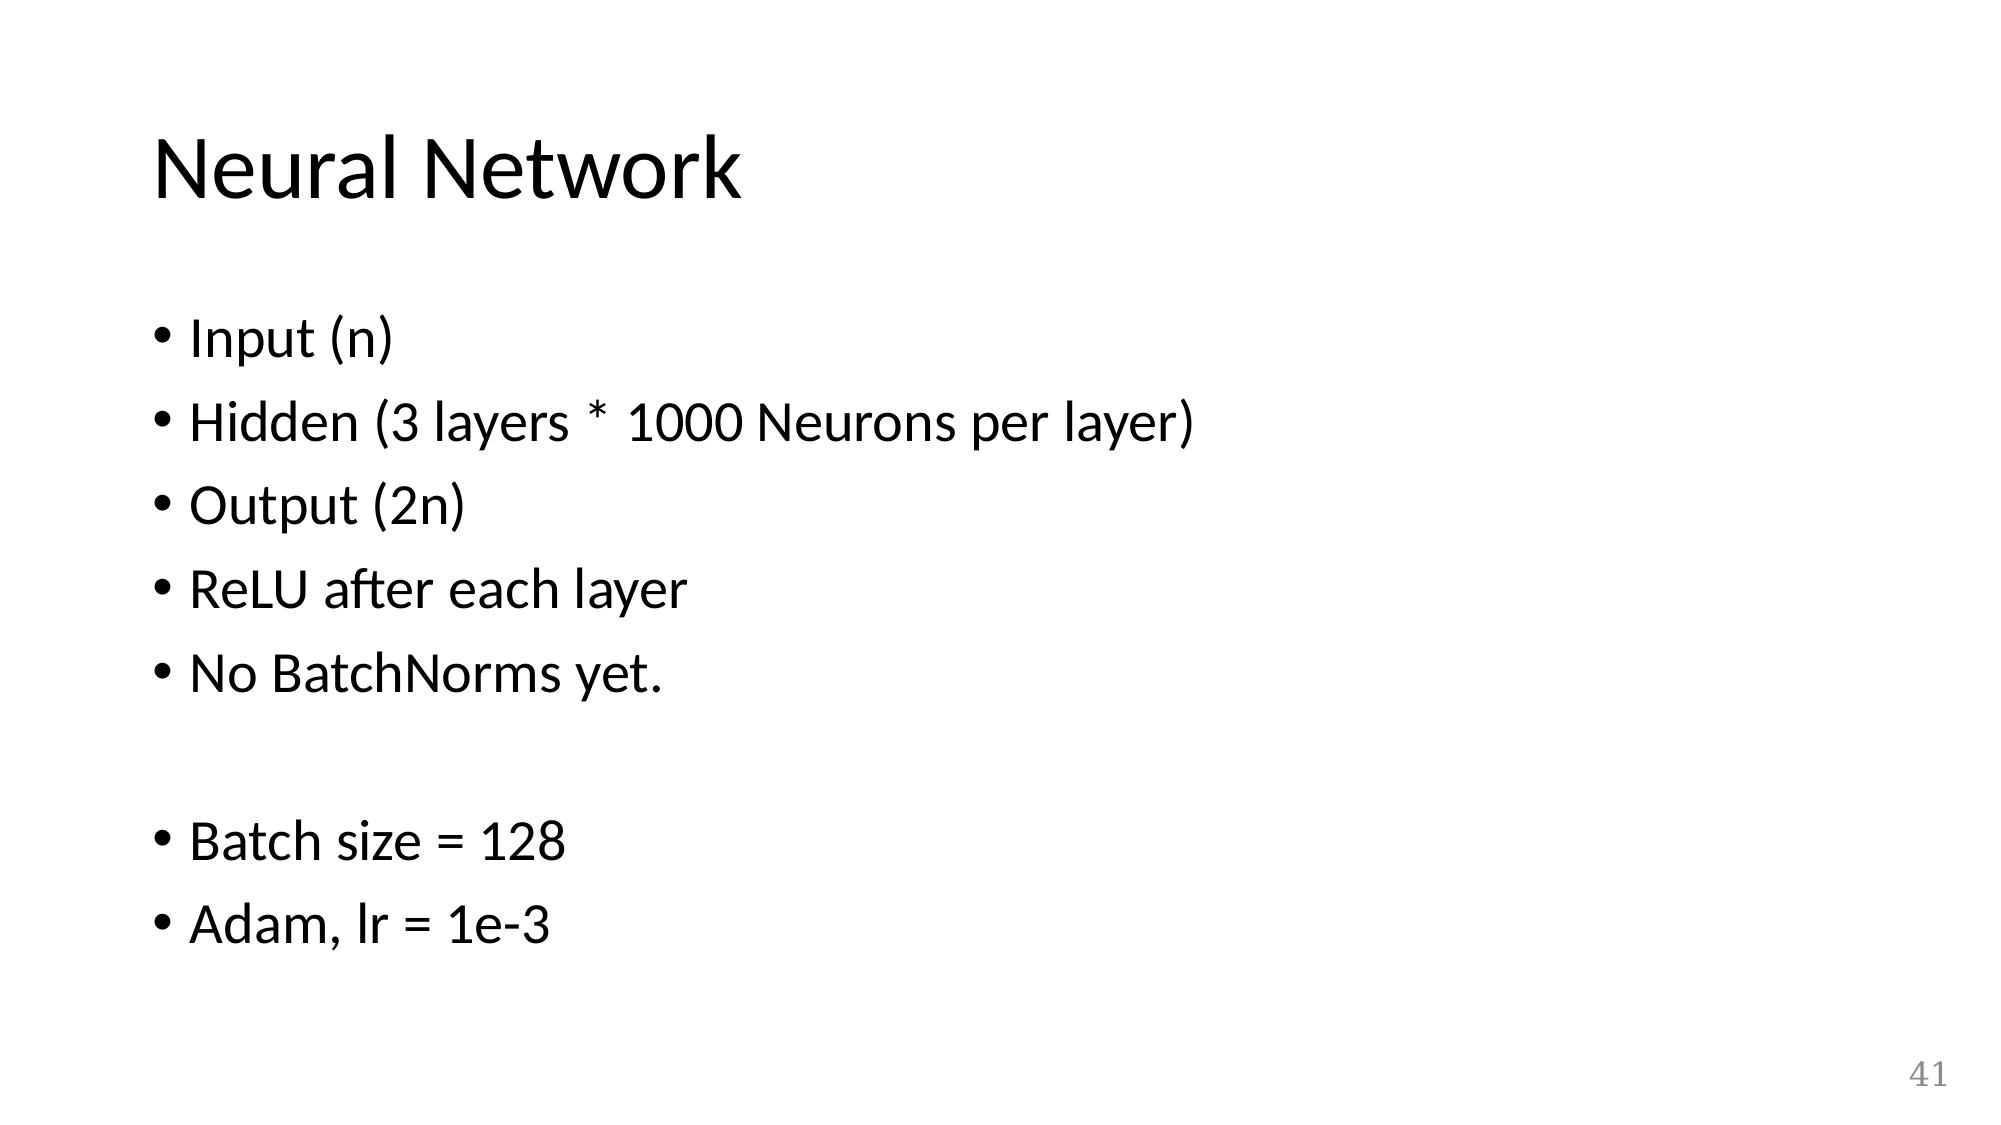

# Neural Network
Input (n)
Hidden (3 layers * 1000 Neurons per layer)
Output (2n)
ReLU after each layer
No BatchNorms yet.

Batch size = 128
Adam, lr = 1e-3

41